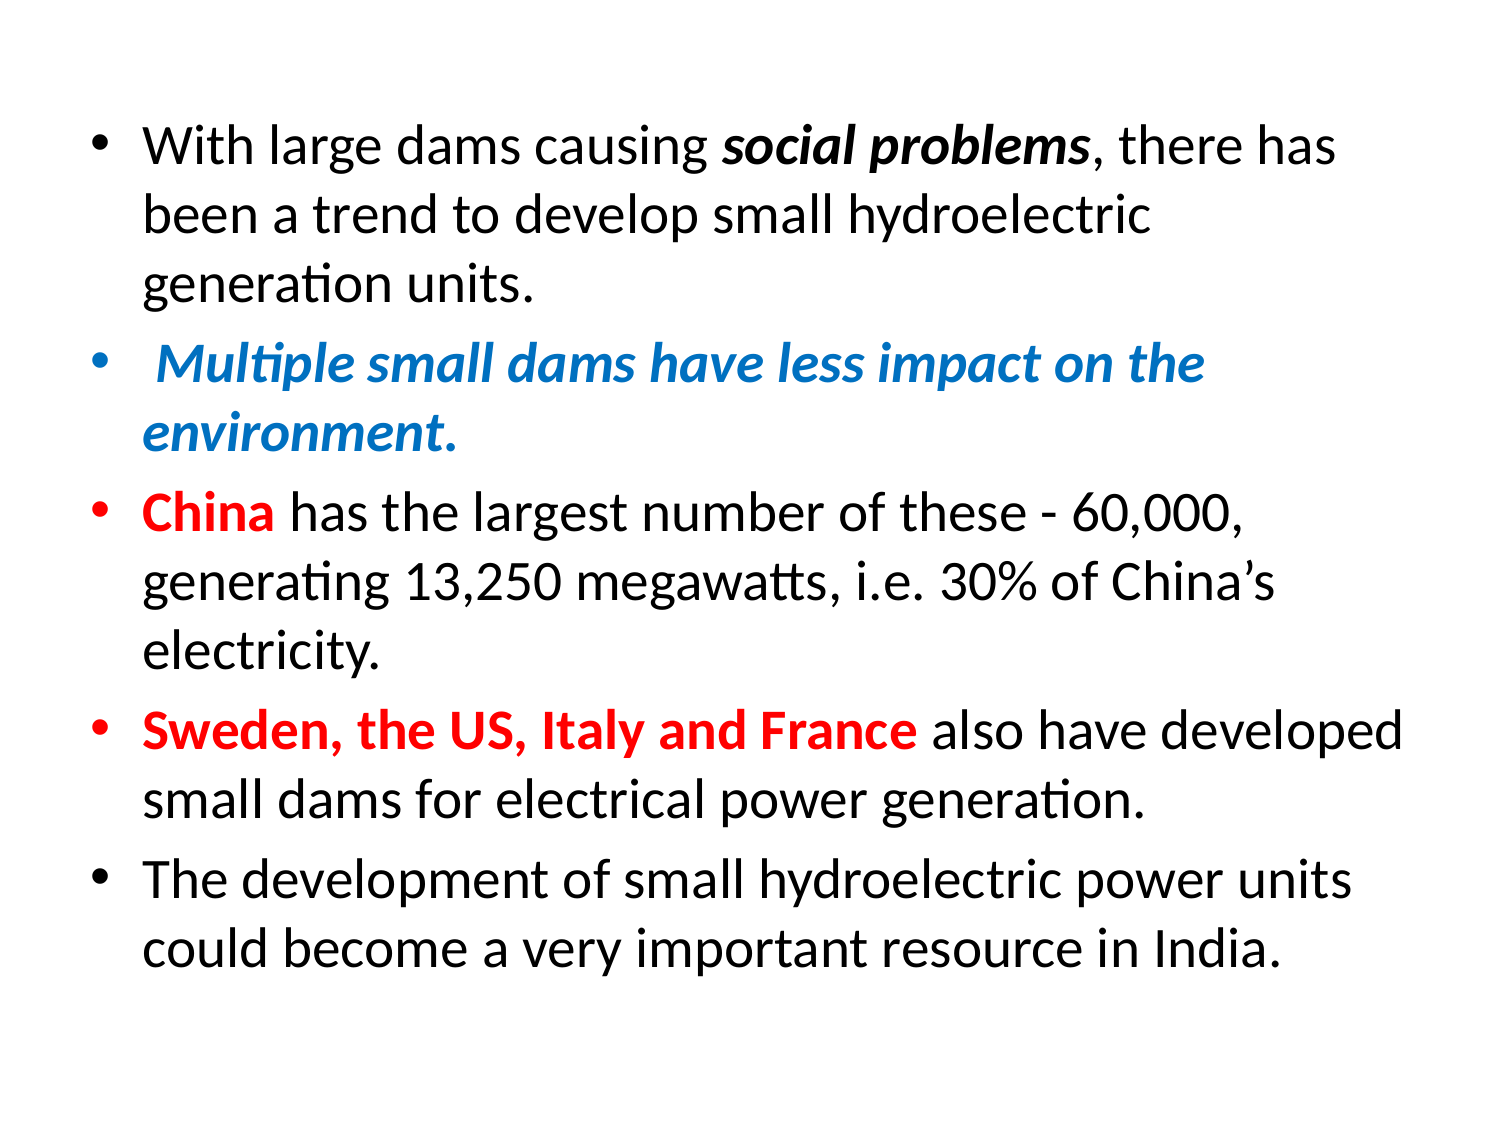

With large dams causing social problems, there has been a trend to develop small hydroelectric generation units.
 Multiple small dams have less impact on the environment.
China has the largest number of these - 60,000, generating 13,250 megawatts, i.e. 30% of China’s electricity.
Sweden, the US, Italy and France also have developed small dams for electrical power generation.
The development of small hydroelectric power units could become a very important resource in India.